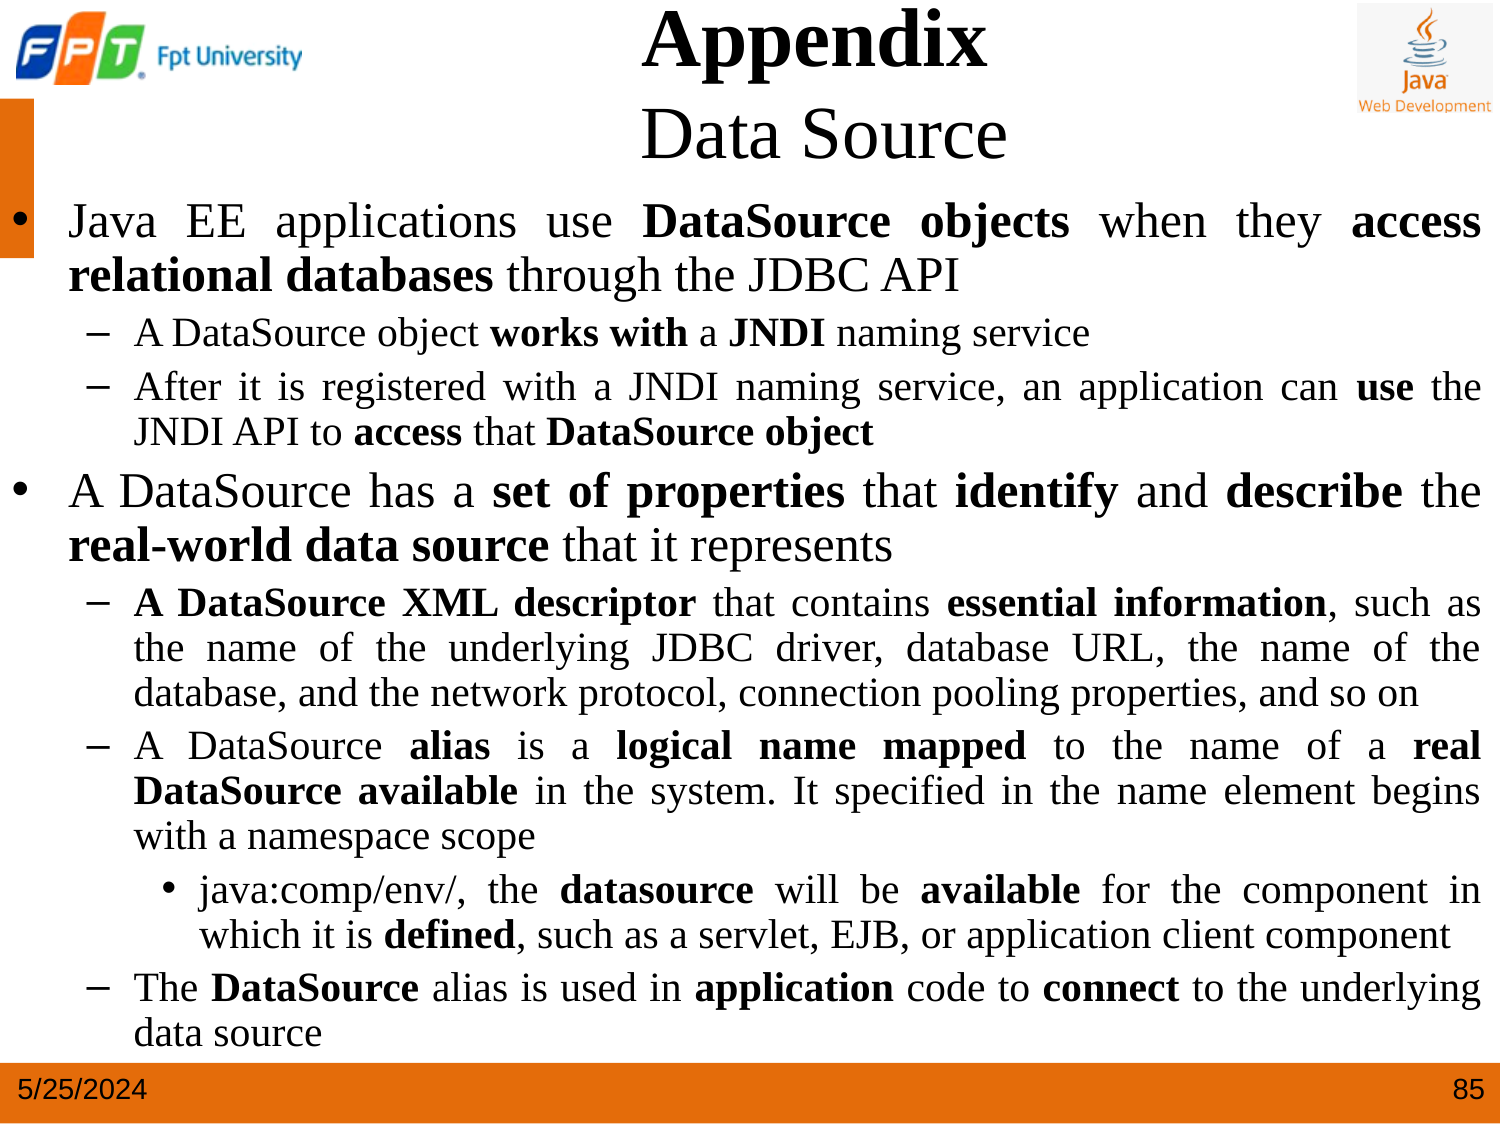

Appendix
Data Source
Java EE applications use DataSource objects when they access relational databases through the JDBC API
A DataSource object works with a JNDI naming service
After it is registered with a JNDI naming service, an application can use the JNDI API to access that DataSource object
A DataSource has a set of properties that identify and describe the real-world data source that it represents
A DataSource XML descriptor that contains essential information, such as the name of the underlying JDBC driver, database URL, the name of the database, and the network protocol, connection pooling properties, and so on
A DataSource alias is a logical name mapped to the name of a real DataSource available in the system. It specified in the name element begins with a namespace scope
java:comp/env/, the datasource will be available for the component in which it is defined, such as a servlet, EJB, or application client component
The DataSource alias is used in application code to connect to the underlying data source
5/25/2024
85